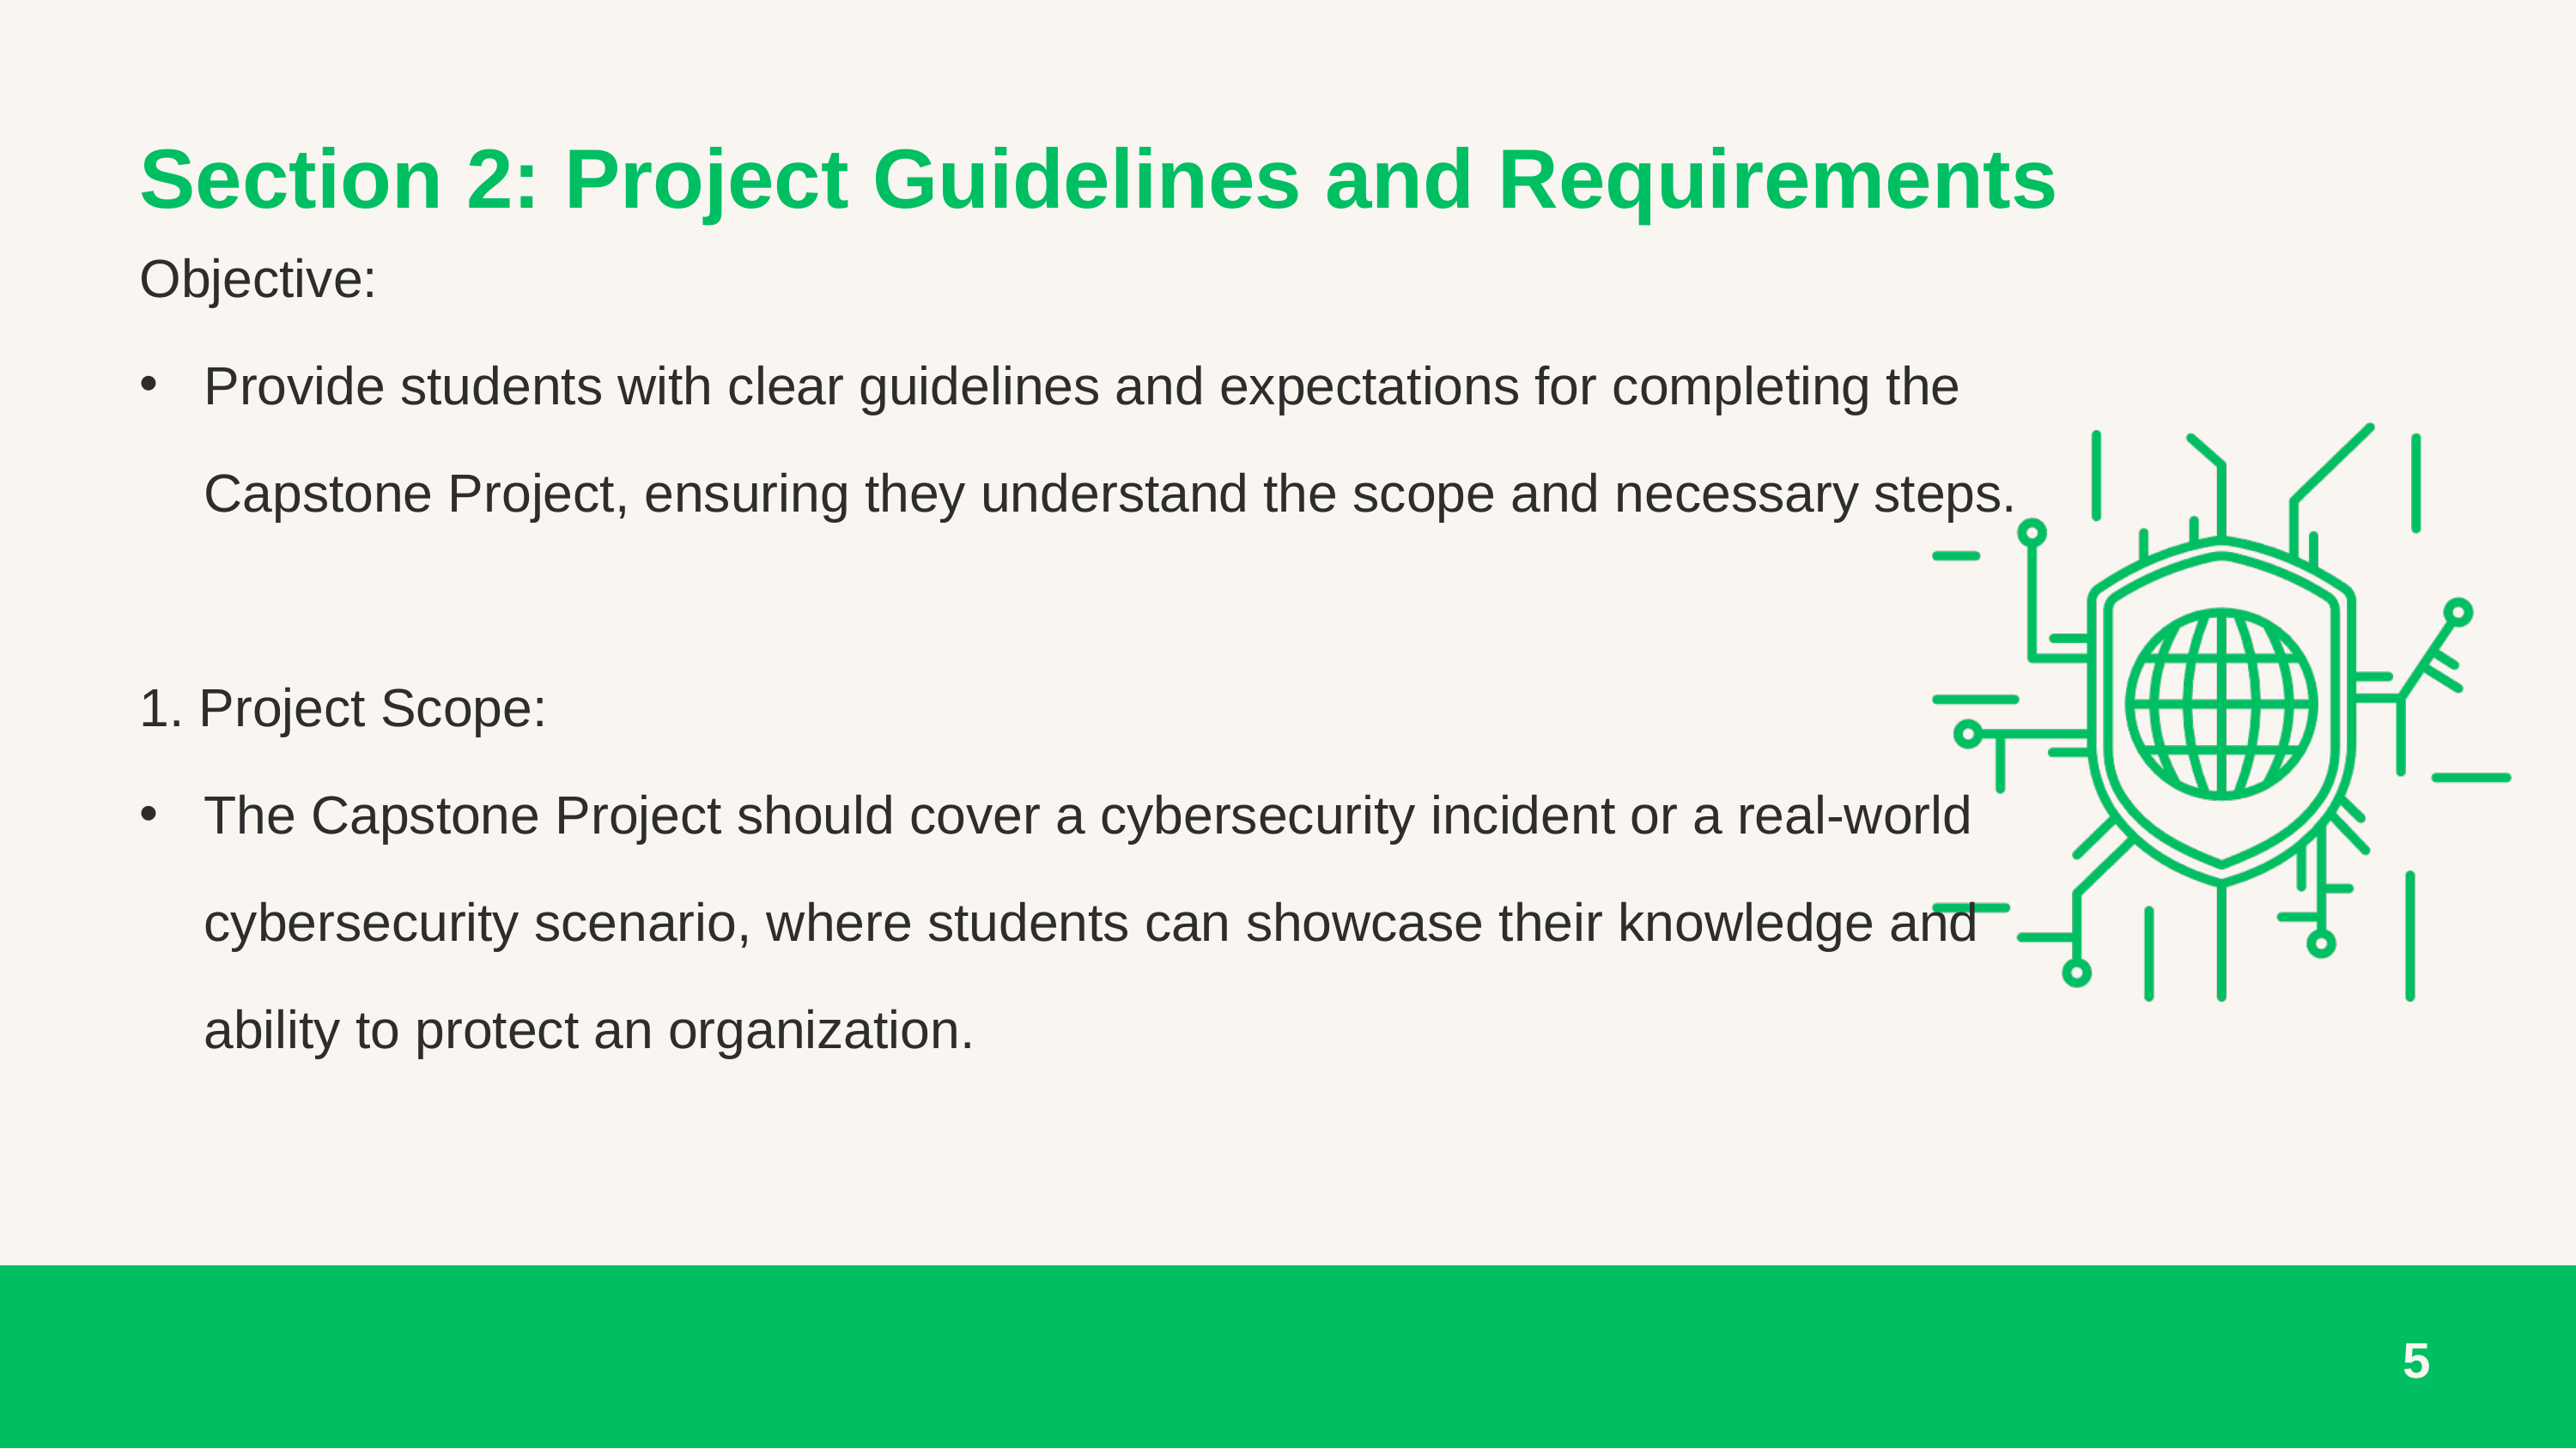

Section 2: Project Guidelines and Requirements
Objective:
Provide students with clear guidelines and expectations for completing the Capstone Project, ensuring they understand the scope and necessary steps.

1. Project Scope:
The Capstone Project should cover a cybersecurity incident or a real-world cybersecurity scenario, where students can showcase their knowledge and ability to protect an organization.

5